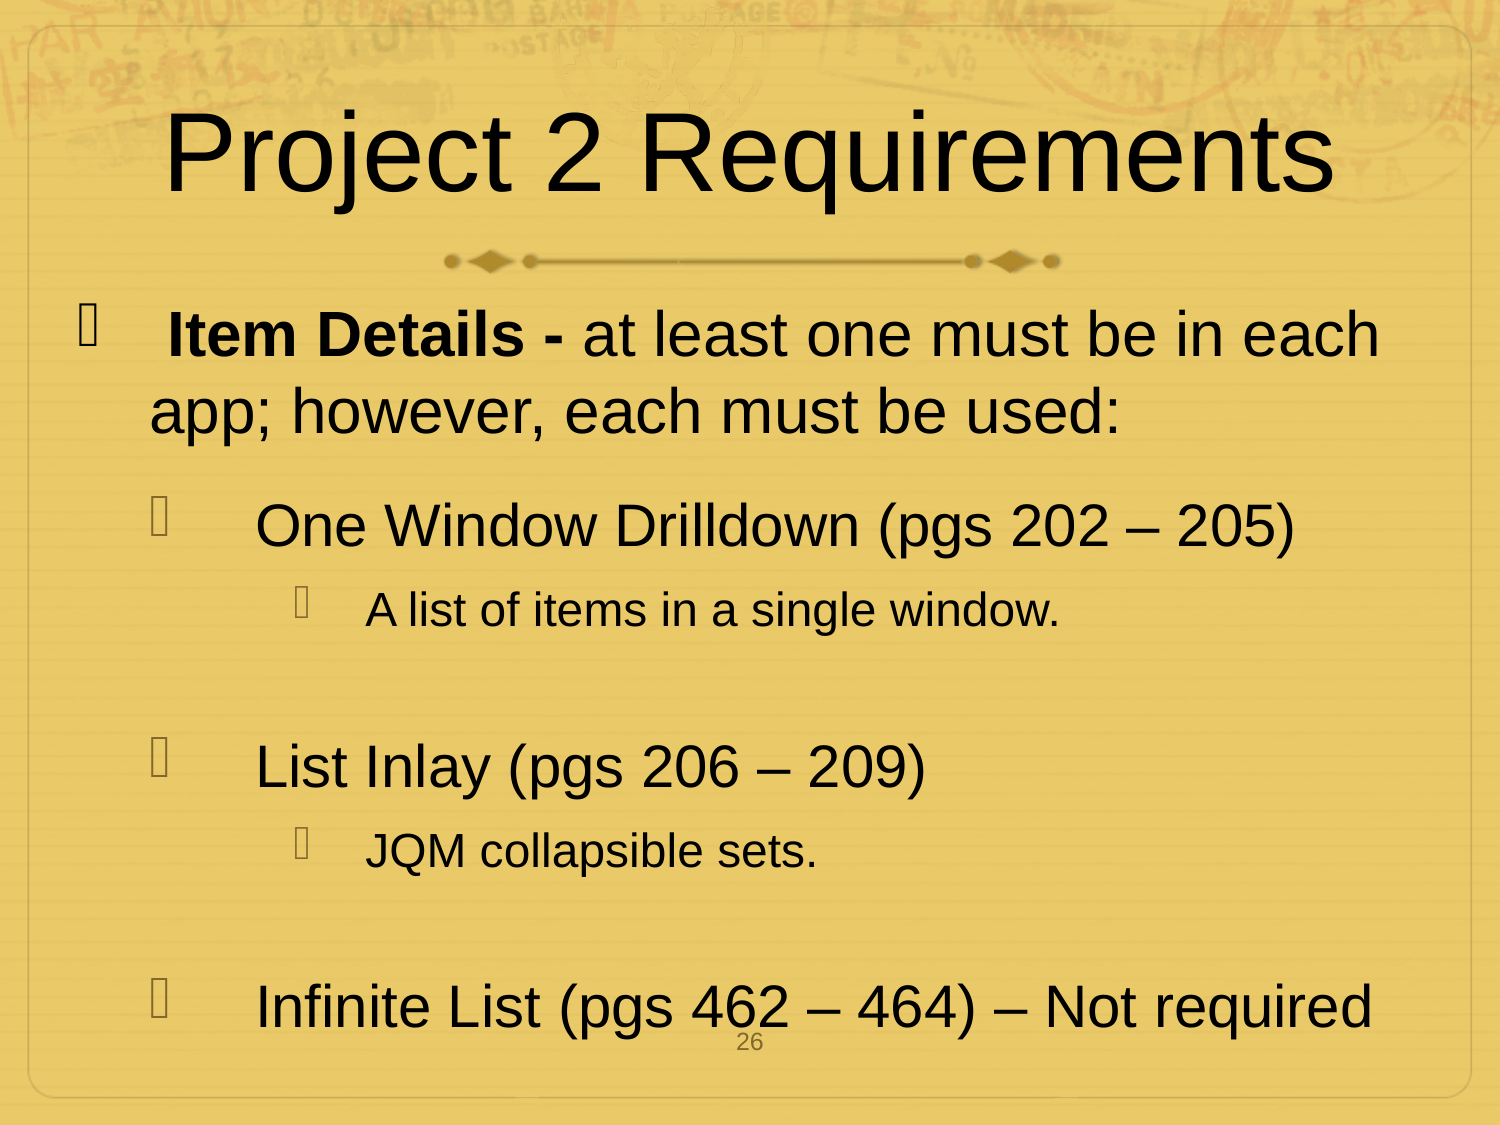

# Project 2 Requirements
 Item Details - at least one must be in each app; however, each must be used:
  One Window Drilldown (pgs 202 – 205)
A list of items in a single window.

  List Inlay (pgs 206 – 209)
JQM collapsible sets.

  Infinite List (pgs 462 – 464) – Not required

26